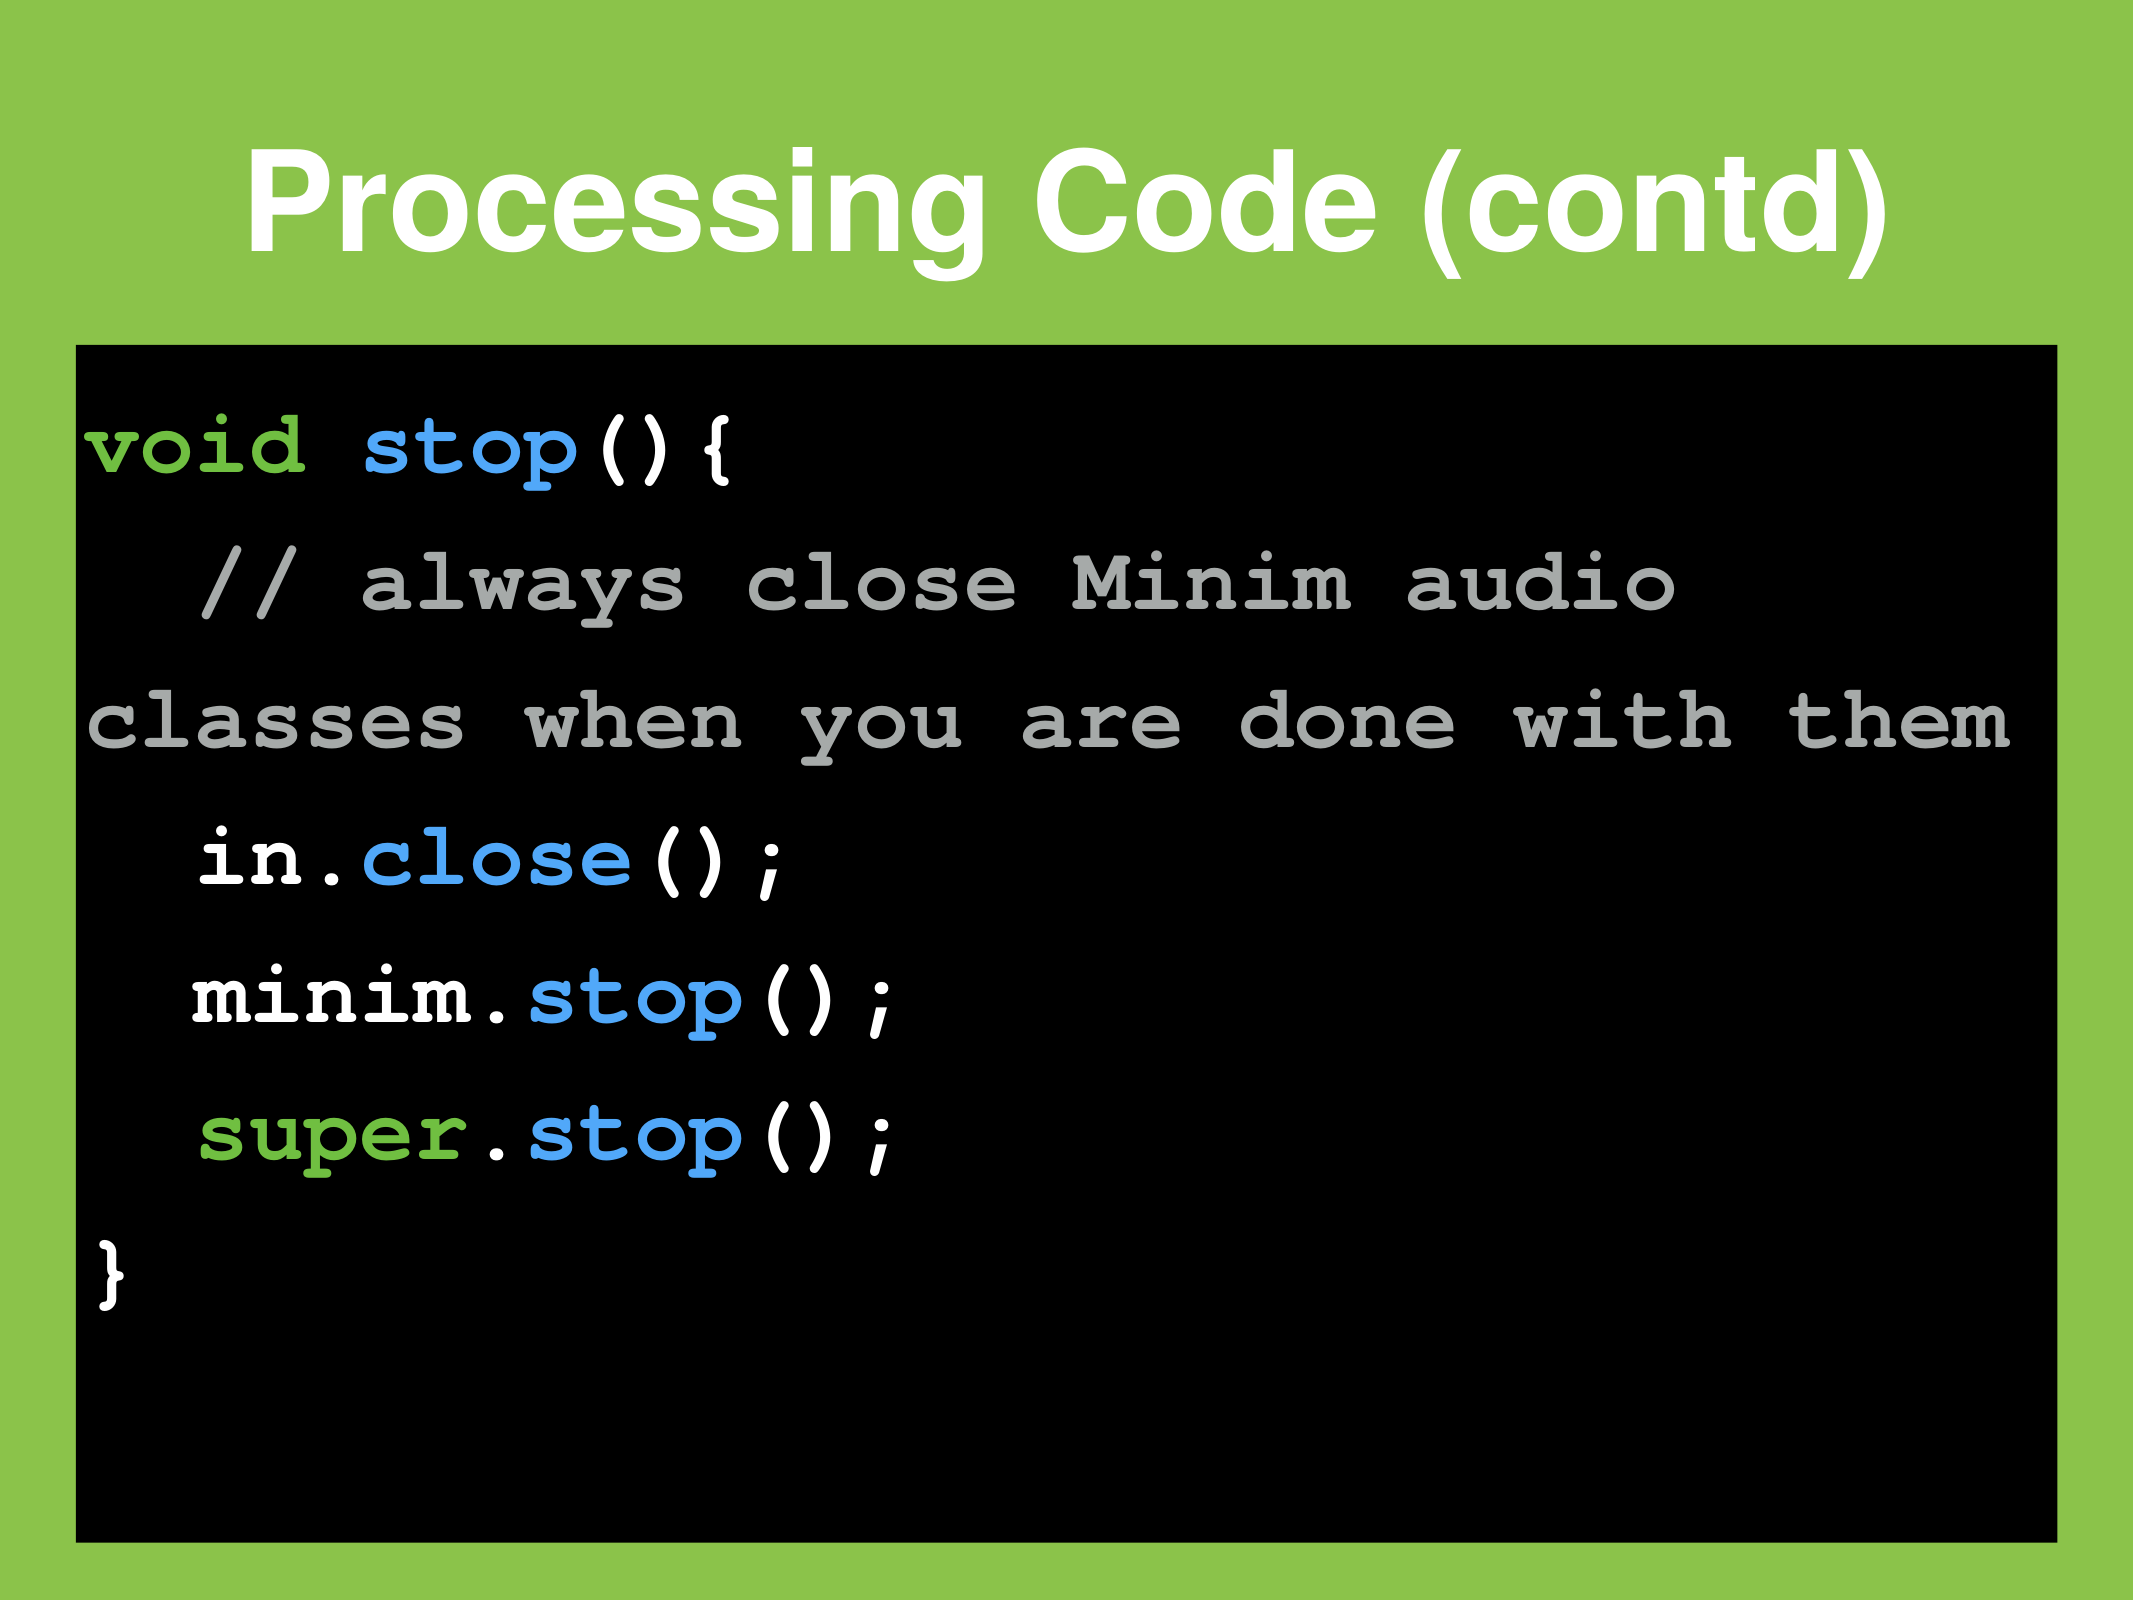

# Processing Code (contd)
void stop(){
  // always close Minim audio classes when you are done with them
  in.close();
  minim.stop();
  super.stop();
}